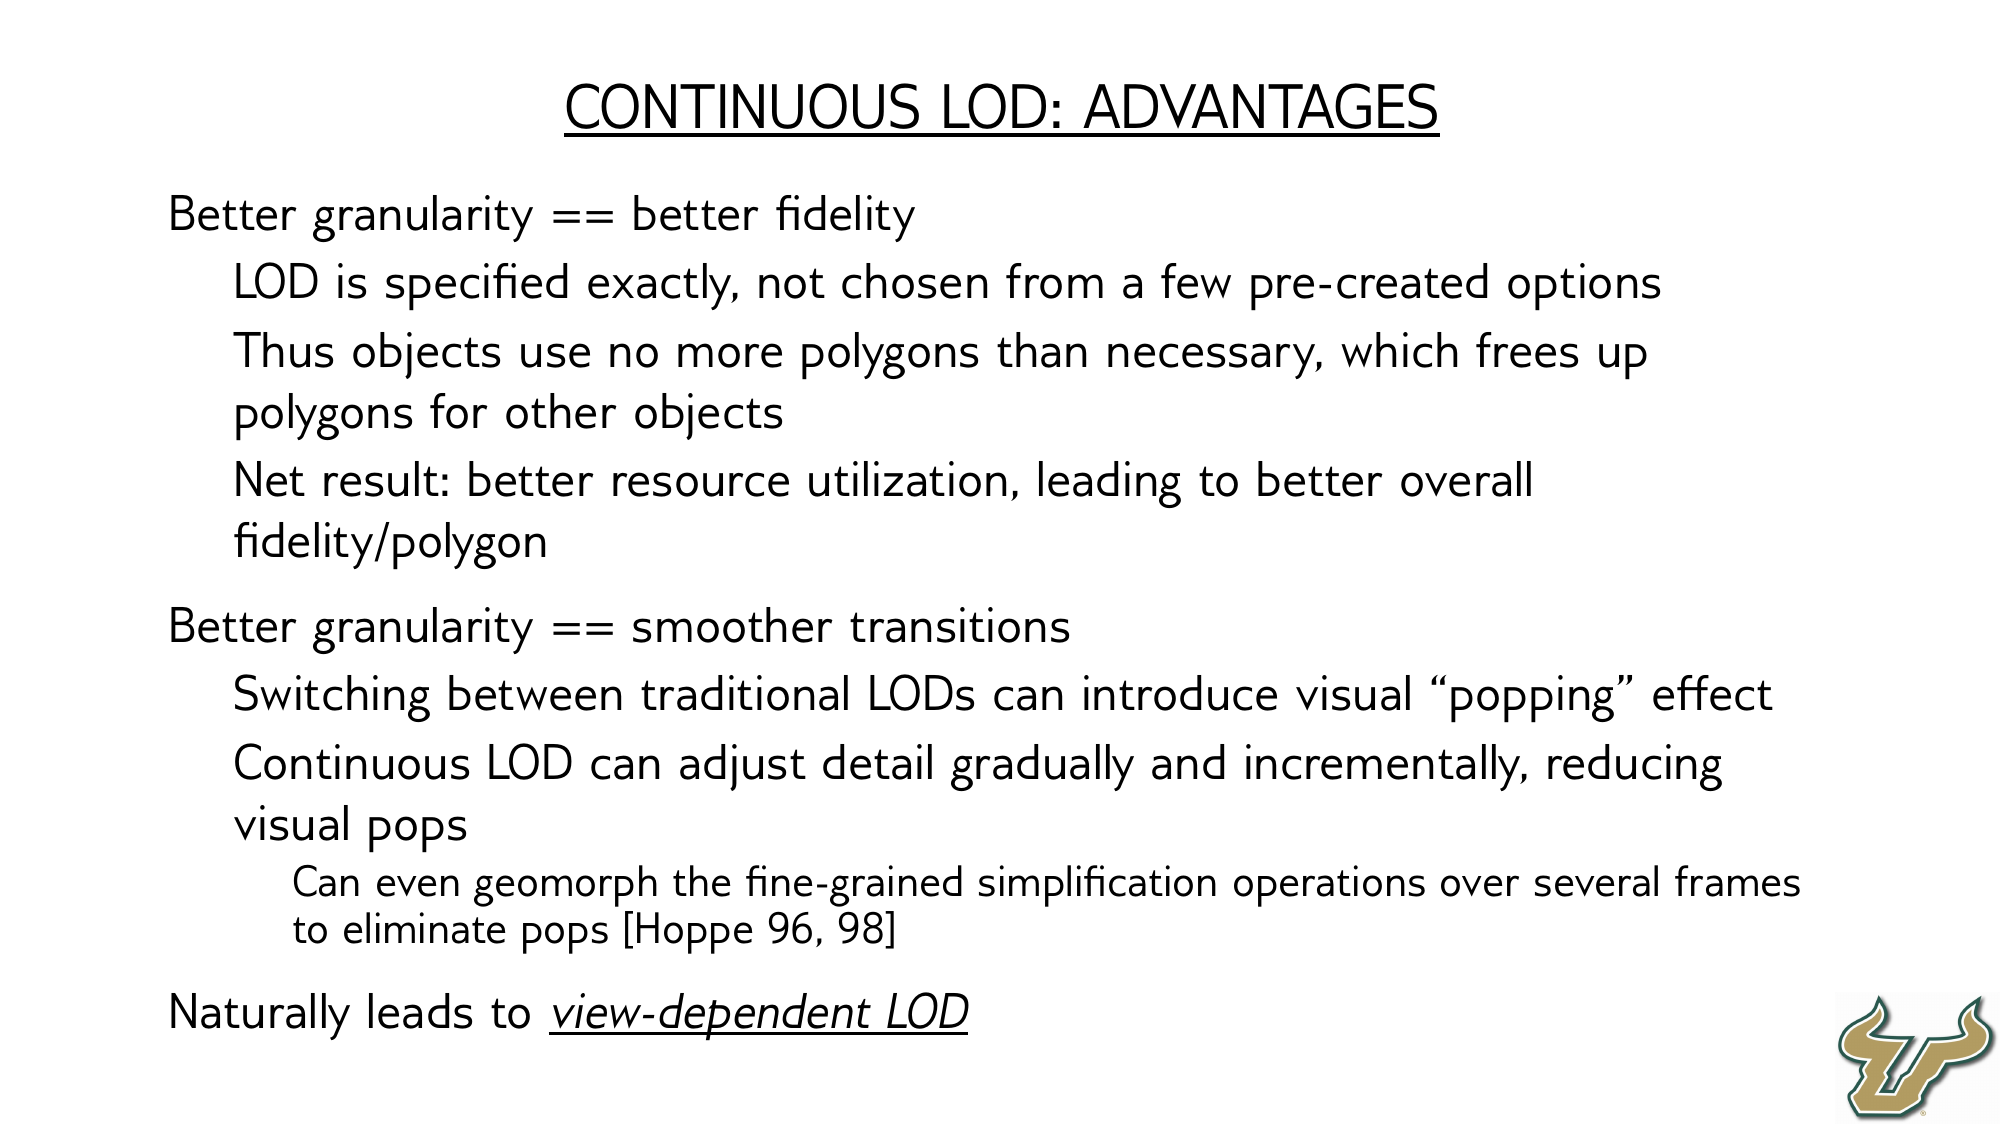

Continuous LOD: Advantages
Better granularity == better fidelity
LOD is specified exactly, not chosen from a few pre-created options
Thus objects use no more polygons than necessary, which frees up polygons for other objects
Net result: better resource utilization, leading to better overall fidelity/polygon
Better granularity == smoother transitions
Switching between traditional LODs can introduce visual “popping” effect
Continuous LOD can adjust detail gradually and incrementally, reducing visual pops
Can even geomorph the fine-grained simplification operations over several frames to eliminate pops [Hoppe 96, 98]
Naturally leads to view-dependent LOD